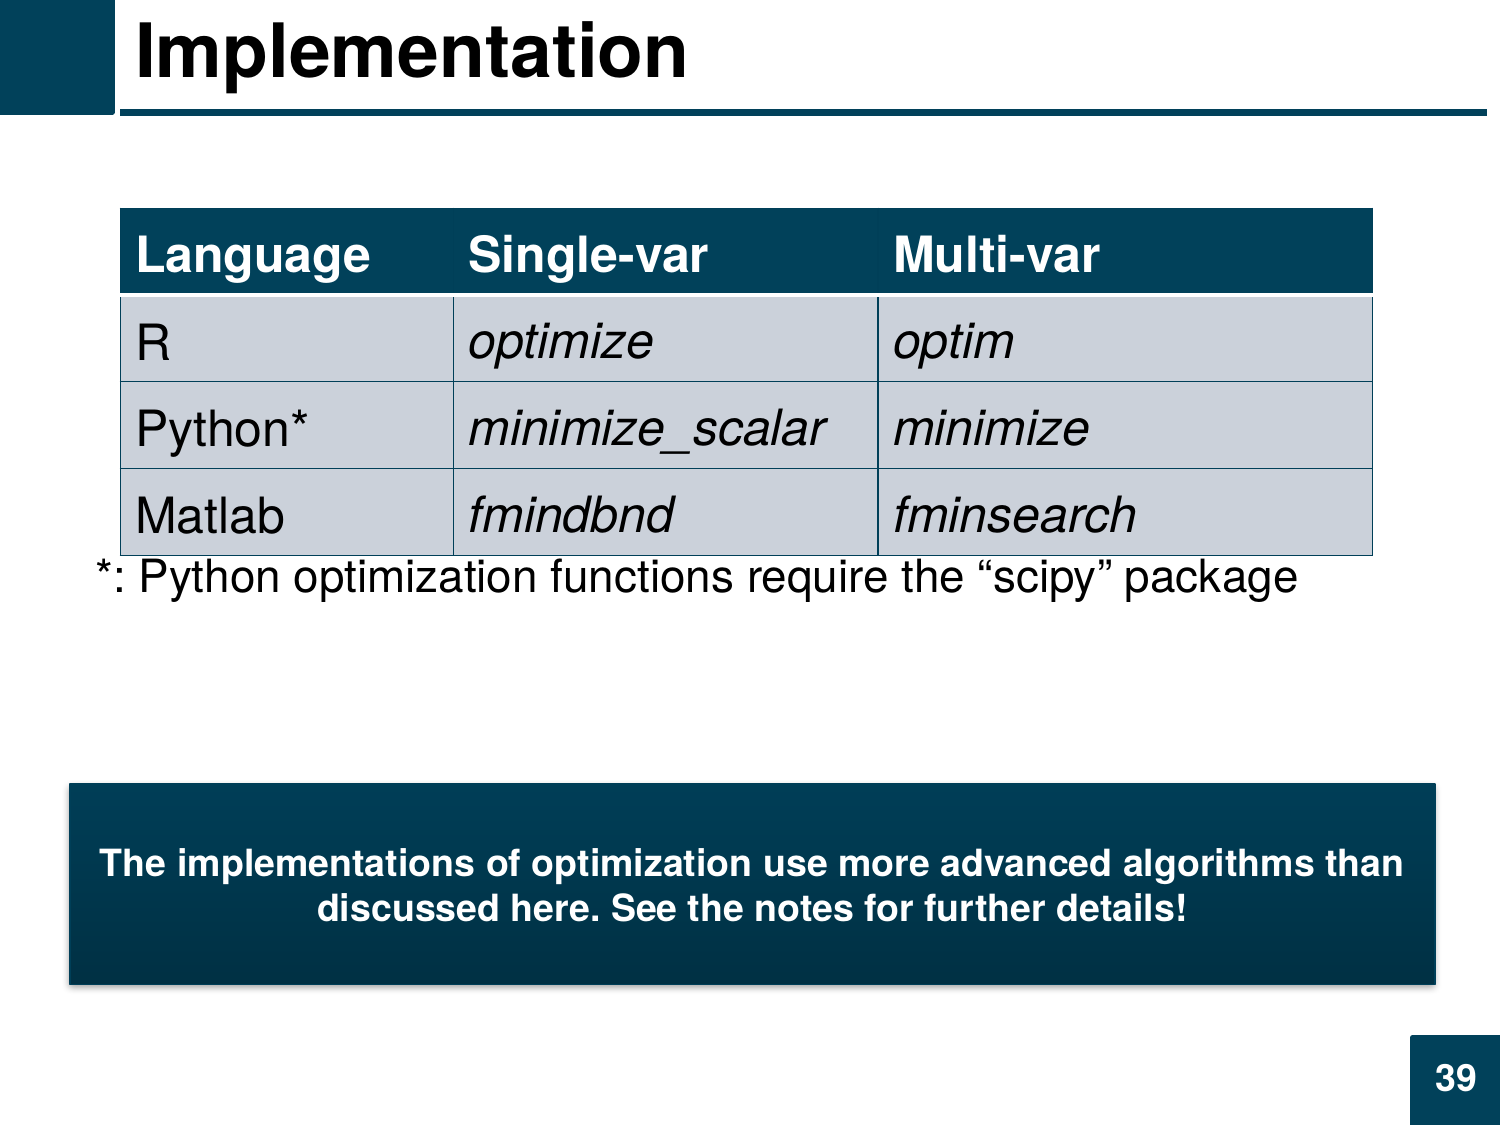

# Implementation
| Language | Single-var | Multi-var |
| --- | --- | --- |
| R | optimize | optim |
| Python\* | minimize\_scalar | minimize |
| Matlab | fmindbnd | fminsearch |
*: Python optimization functions require the “scipy” package
The implementations of optimization use more advanced algorithms than discussed here. See the notes for further details!